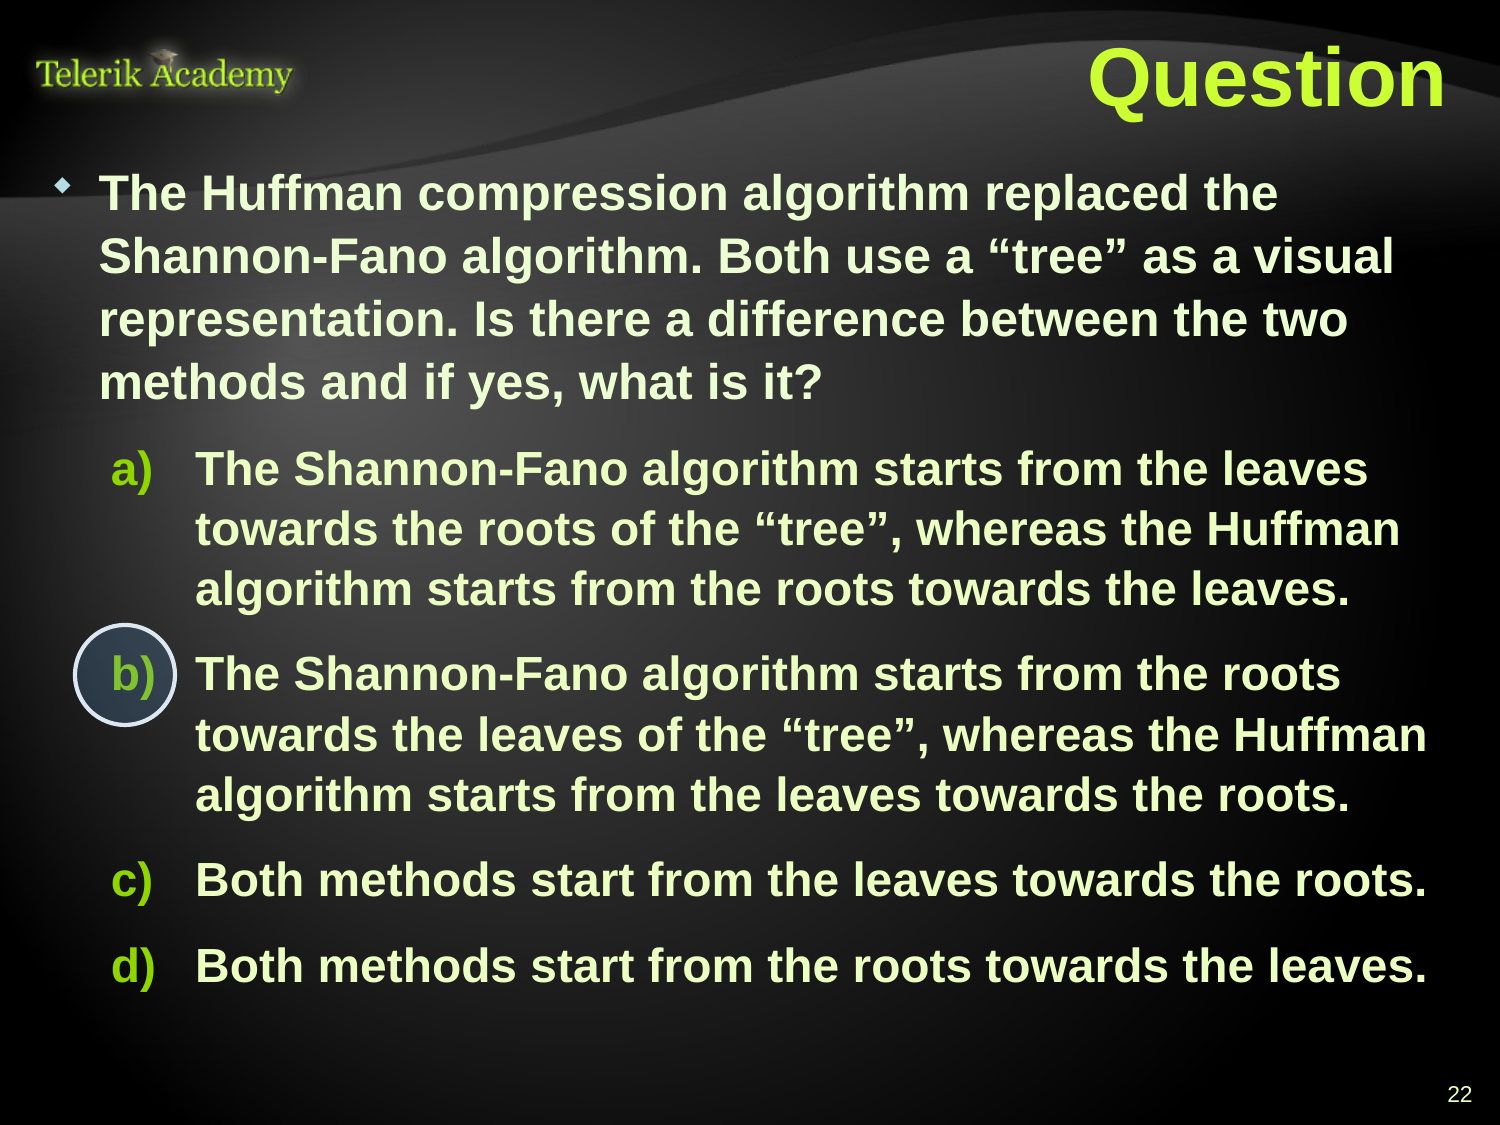

# Question
The Huffman compression algorithm replaced the Shannon-Fano algorithm. Both use a “tree” as a visual representation. Is there a difference between the two methods and if yes, what is it?
The Shannon-Fano algorithm starts from the leaves towards the roots of the “tree”, whereas the Huffman algorithm starts from the roots towards the leaves.
The Shannon-Fano algorithm starts from the roots towards the leaves of the “tree”, whereas the Huffman algorithm starts from the leaves towards the roots.
Both methods start from the leaves towards the roots.
Both methods start from the roots towards the leaves.

22